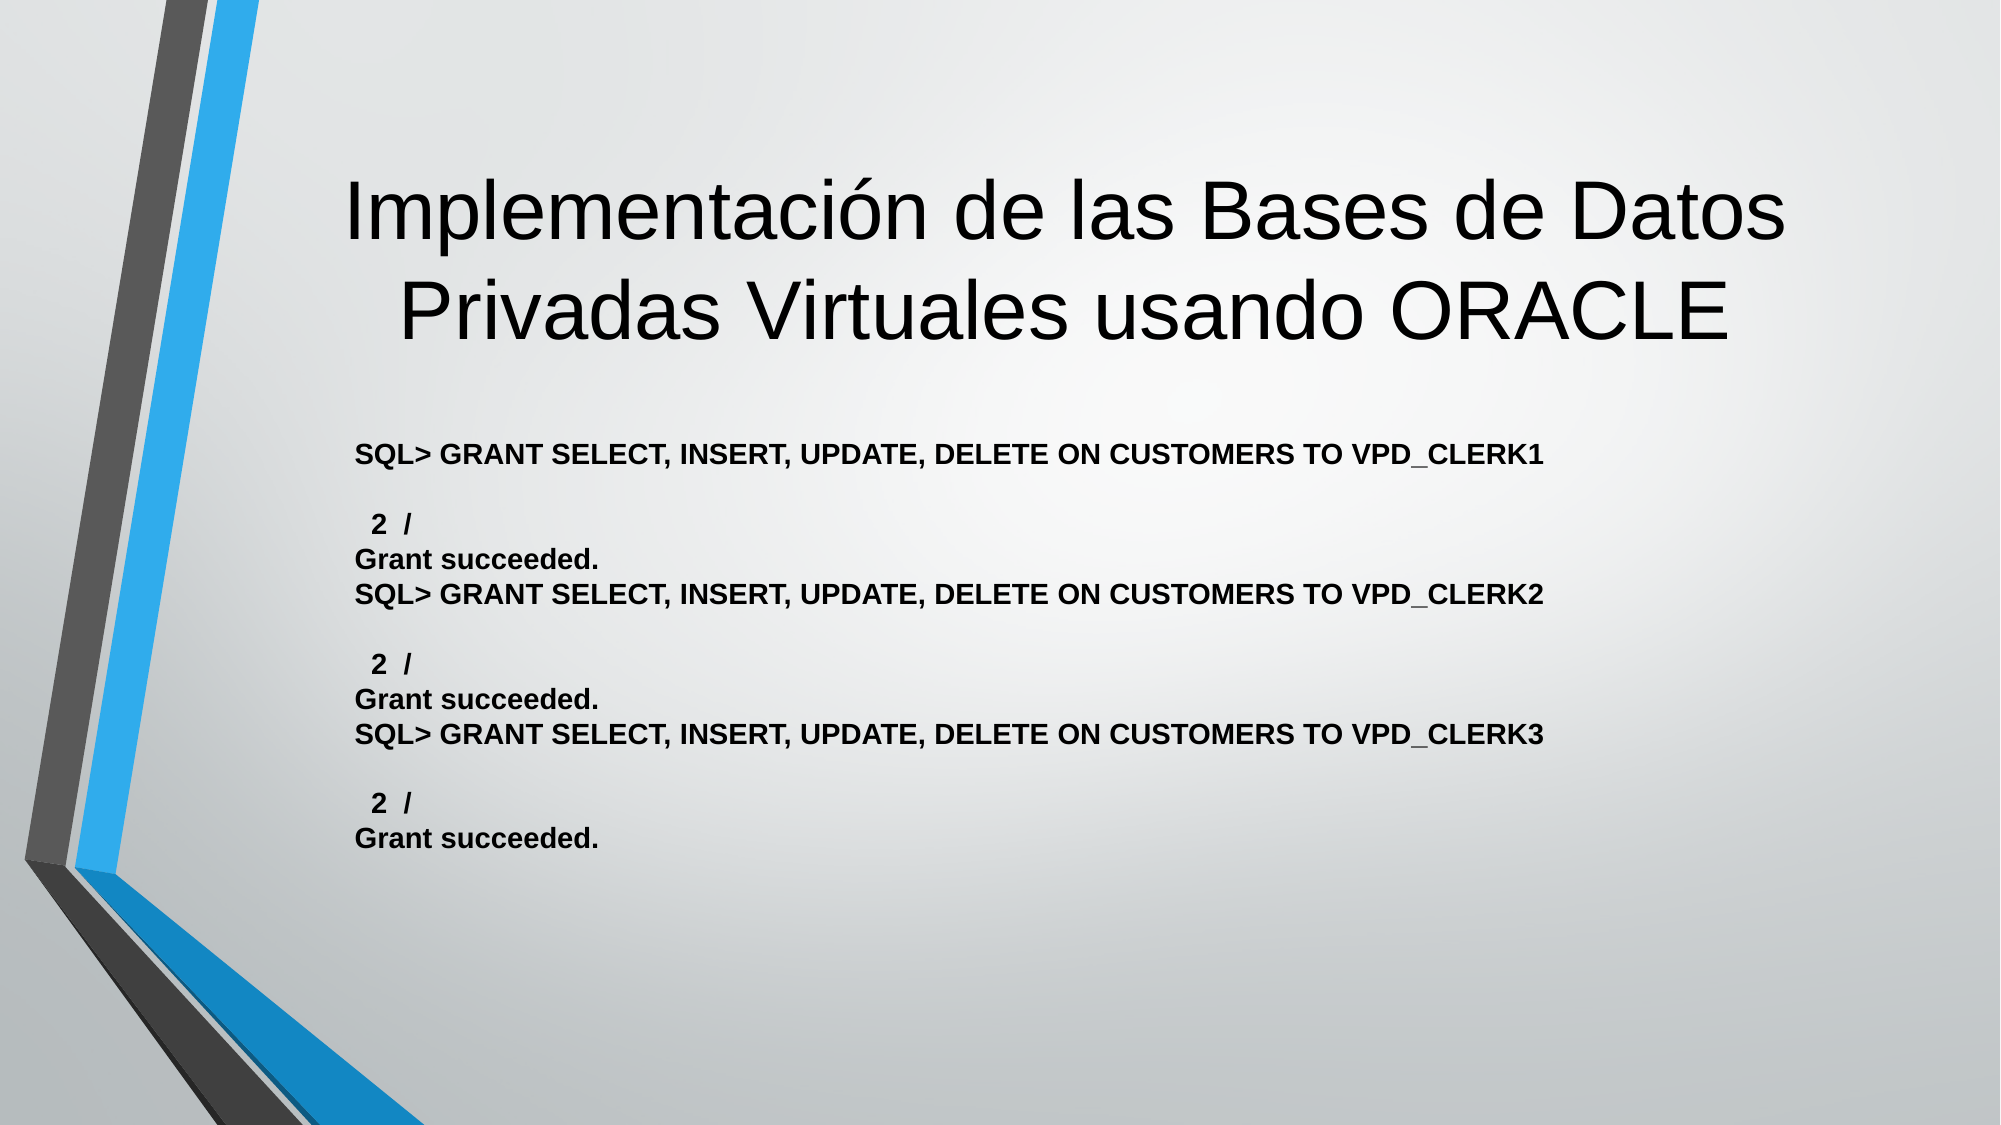

# Implementación de las Bases de Datos Privadas Virtuales usando ORACLE
SQL> GRANT SELECT, INSERT, UPDATE, DELETE ON CUSTOMERS TO VPD_CLERK1

  2  /
Grant succeeded.
SQL> GRANT SELECT, INSERT, UPDATE, DELETE ON CUSTOMERS TO VPD_CLERK2

  2  /
Grant succeeded.
SQL> GRANT SELECT, INSERT, UPDATE, DELETE ON CUSTOMERS TO VPD_CLERK3

  2  /
Grant succeeded.